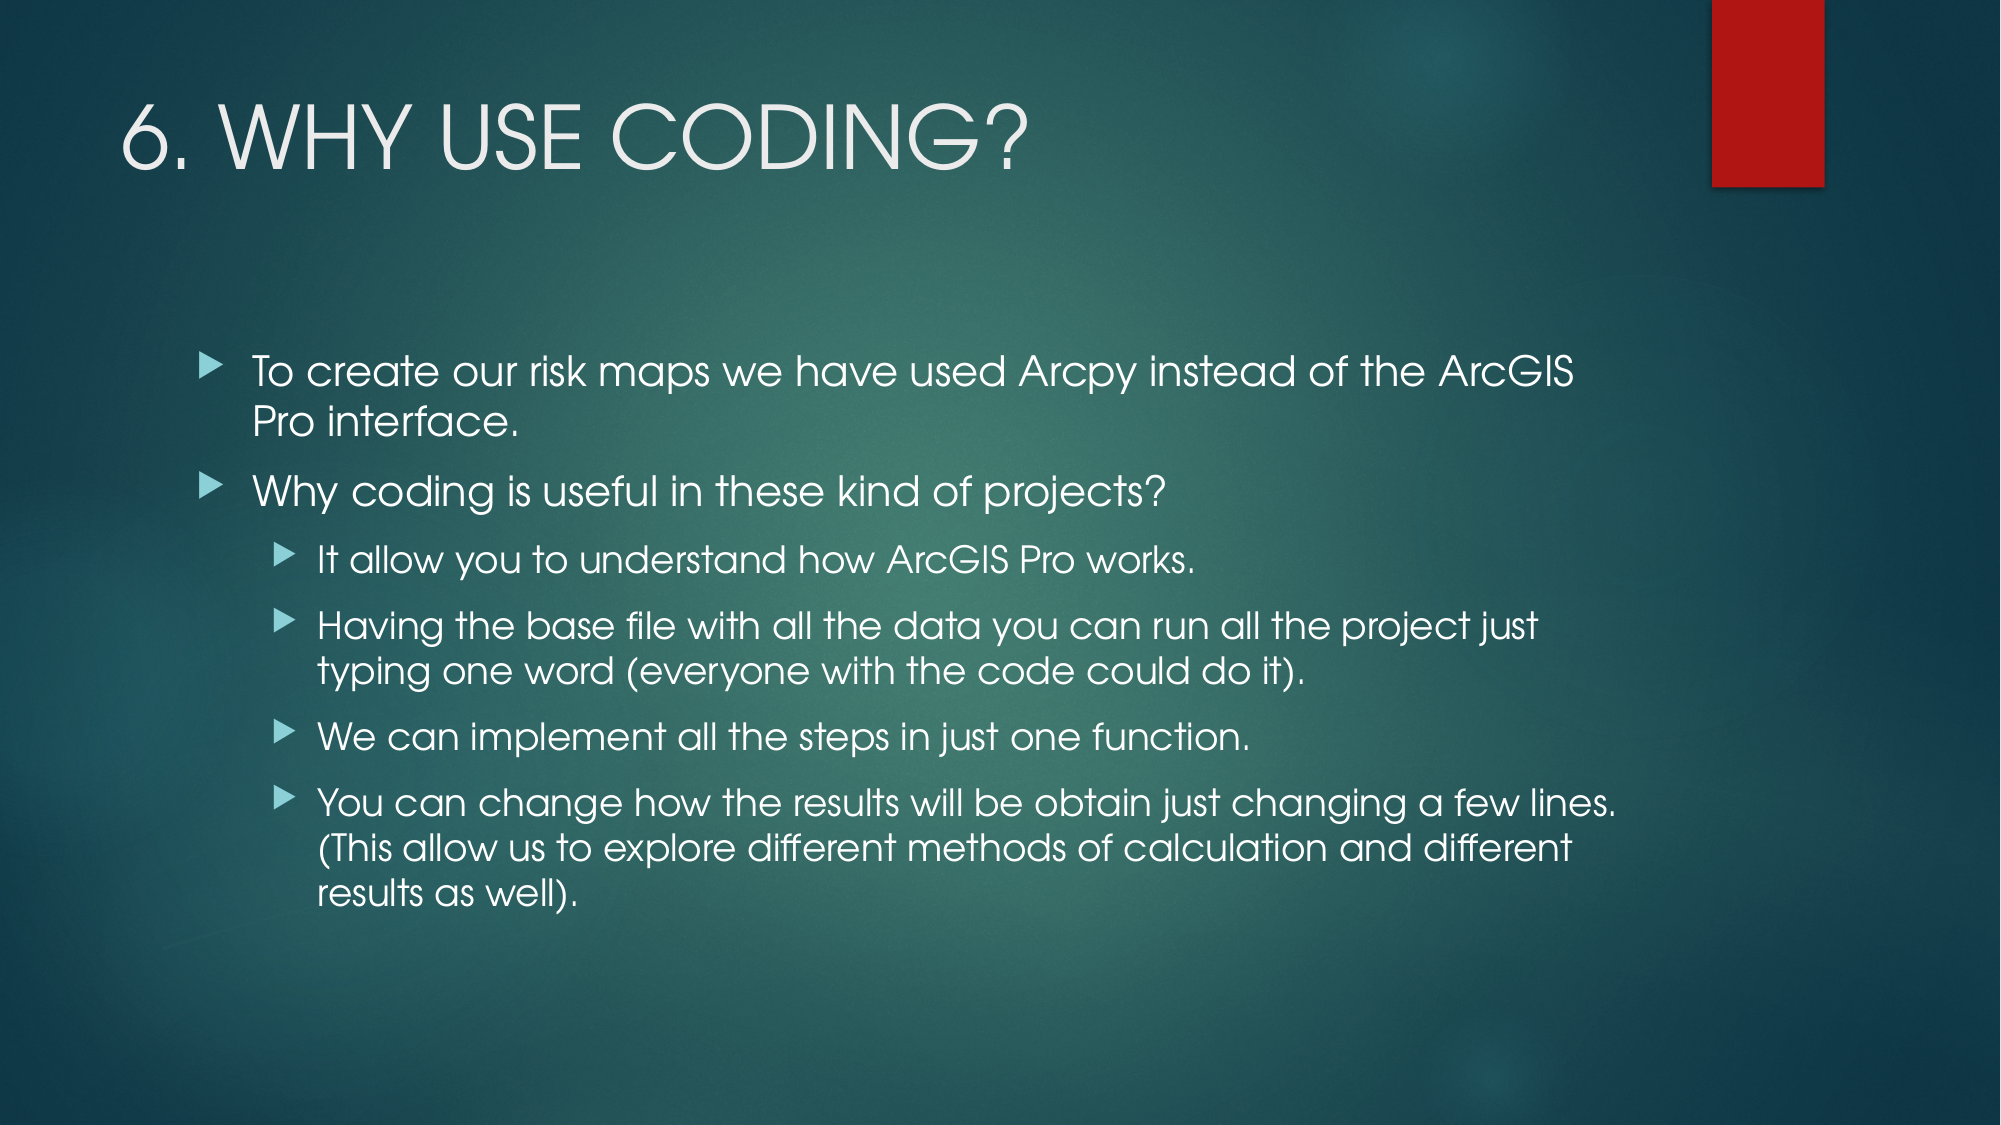

# 6. WHY USE CODING?
To create our risk maps we have used Arcpy instead of the ArcGIS Pro interface.
Why coding is useful in these kind of projects?
It allow you to understand how ArcGIS Pro works.
Having the base file with all the data you can run all the project just typing one word (everyone with the code could do it).
We can implement all the steps in just one function.
You can change how the results will be obtain just changing a few lines. (This allow us to explore different methods of calculation and different results as well).